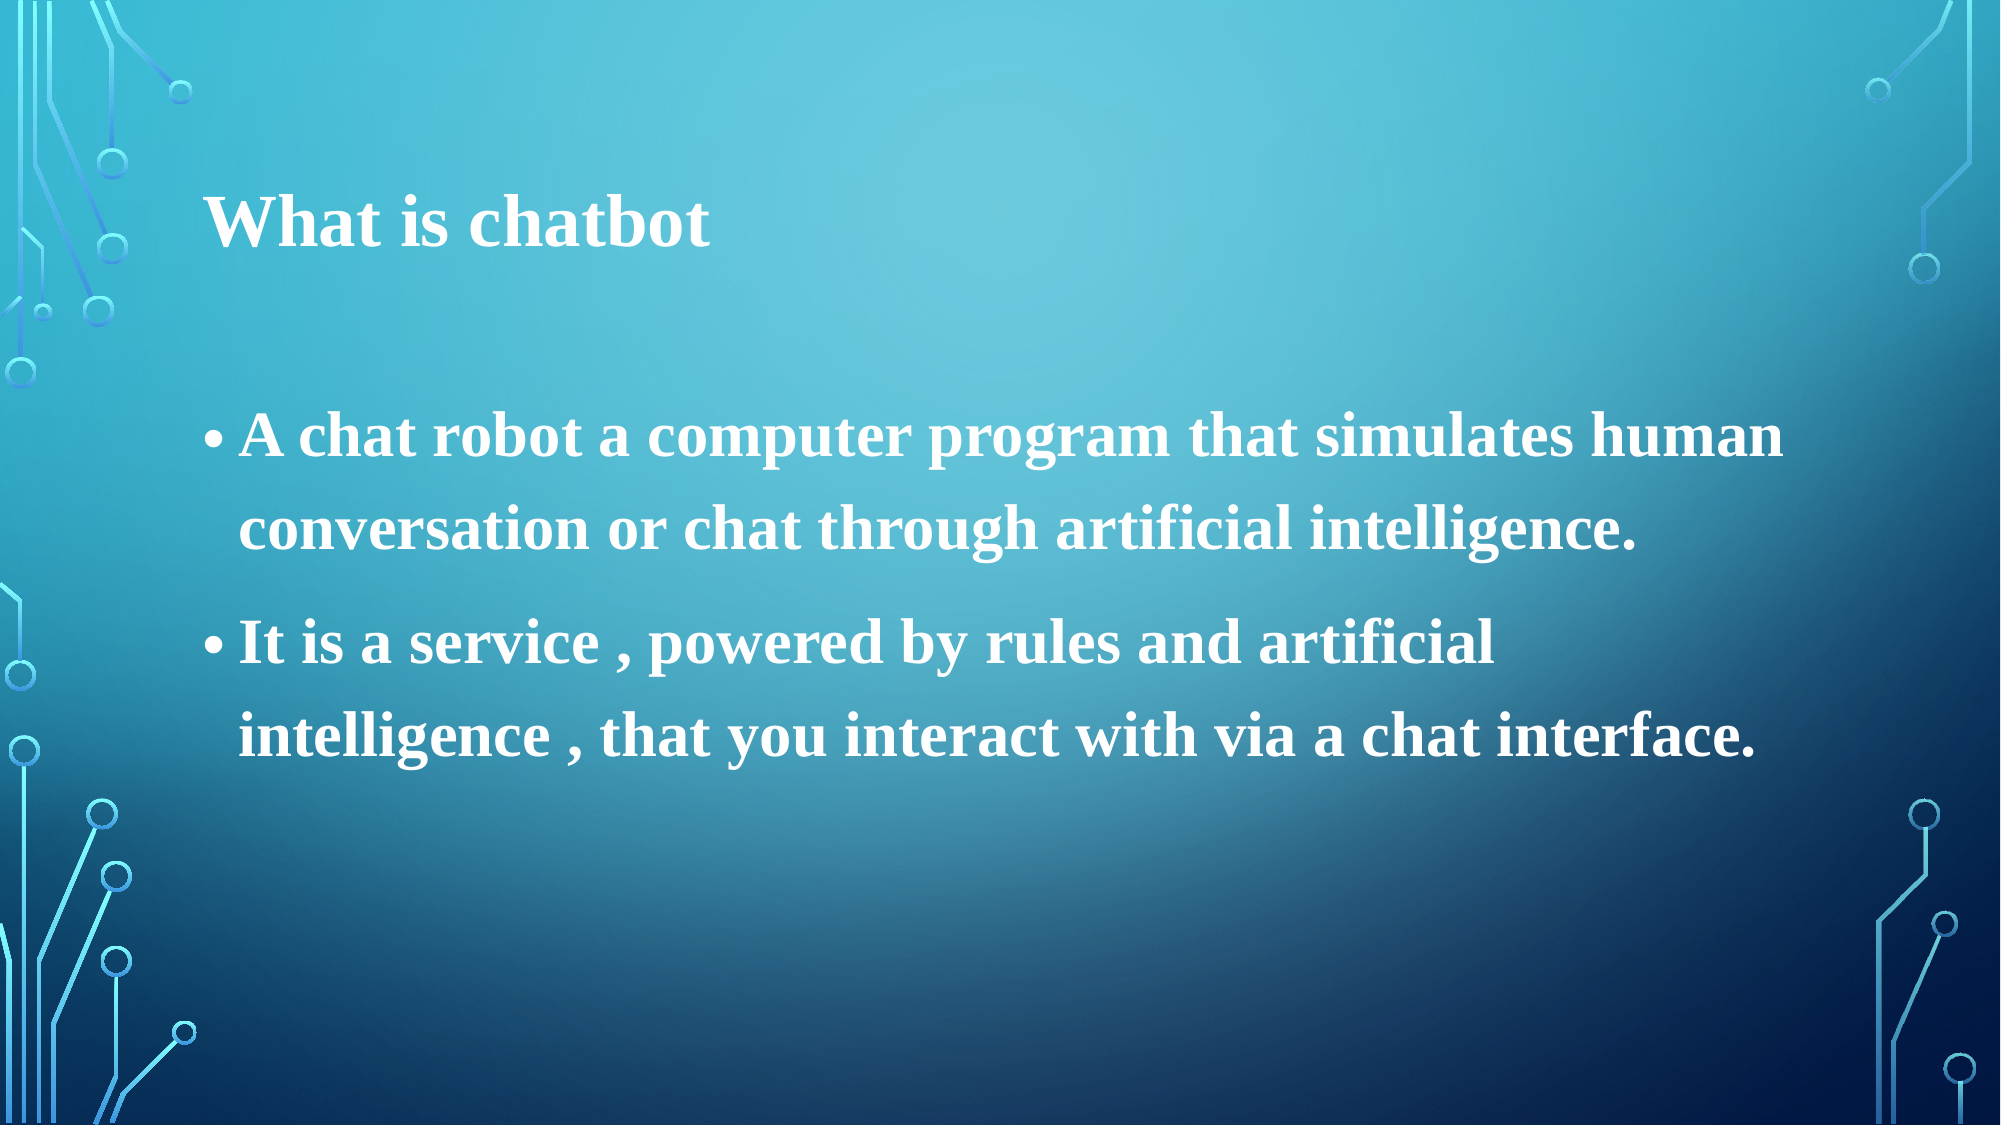

# What is chatbot
A chat robot a computer program that simulates human conversation or chat through artificial intelligence.
It is a service , powered by rules and artificial intelligence , that you interact with via a chat interface.